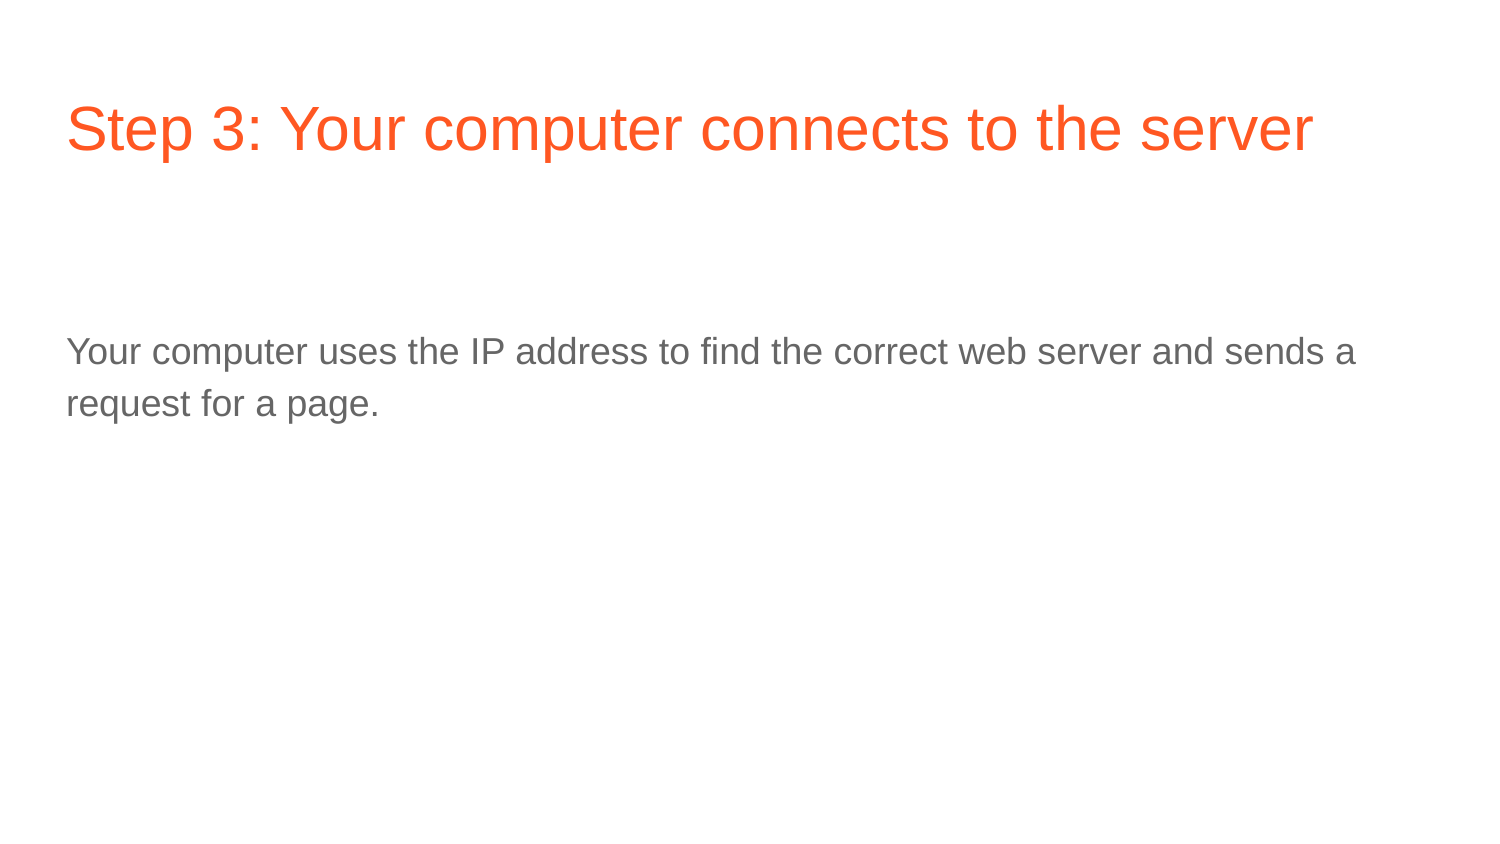

# Step 3: Your computer connects to the server
Your computer uses the IP address to find the correct web server and sends a request for a page.